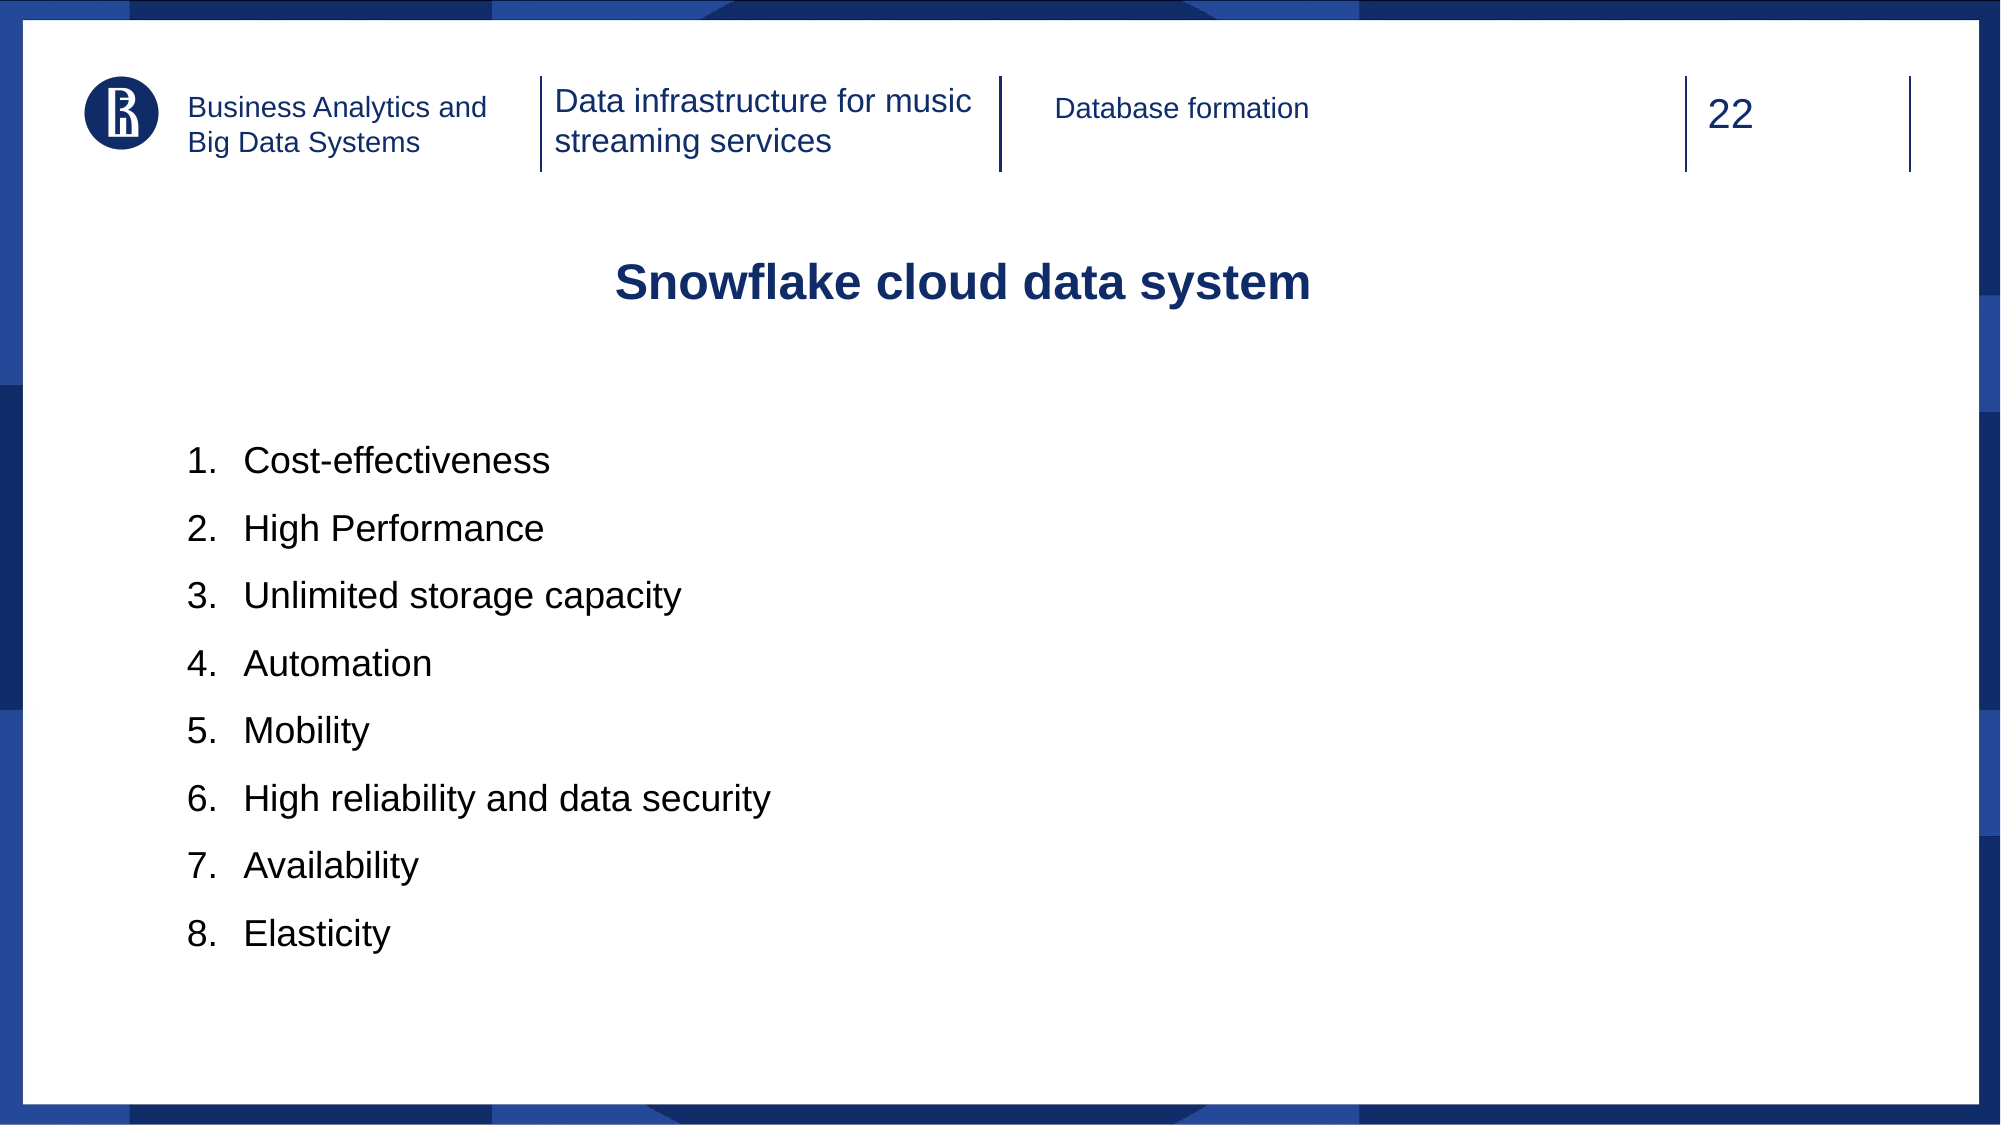

Data infrastructure for music streaming services
Business Analytics and Big Data Systems
Database formation

Snowflake cloud data system
Cost-effectiveness
High Performance
Unlimited storage capacity
Automation
Mobility
High reliability and data security
Availability
Elasticity